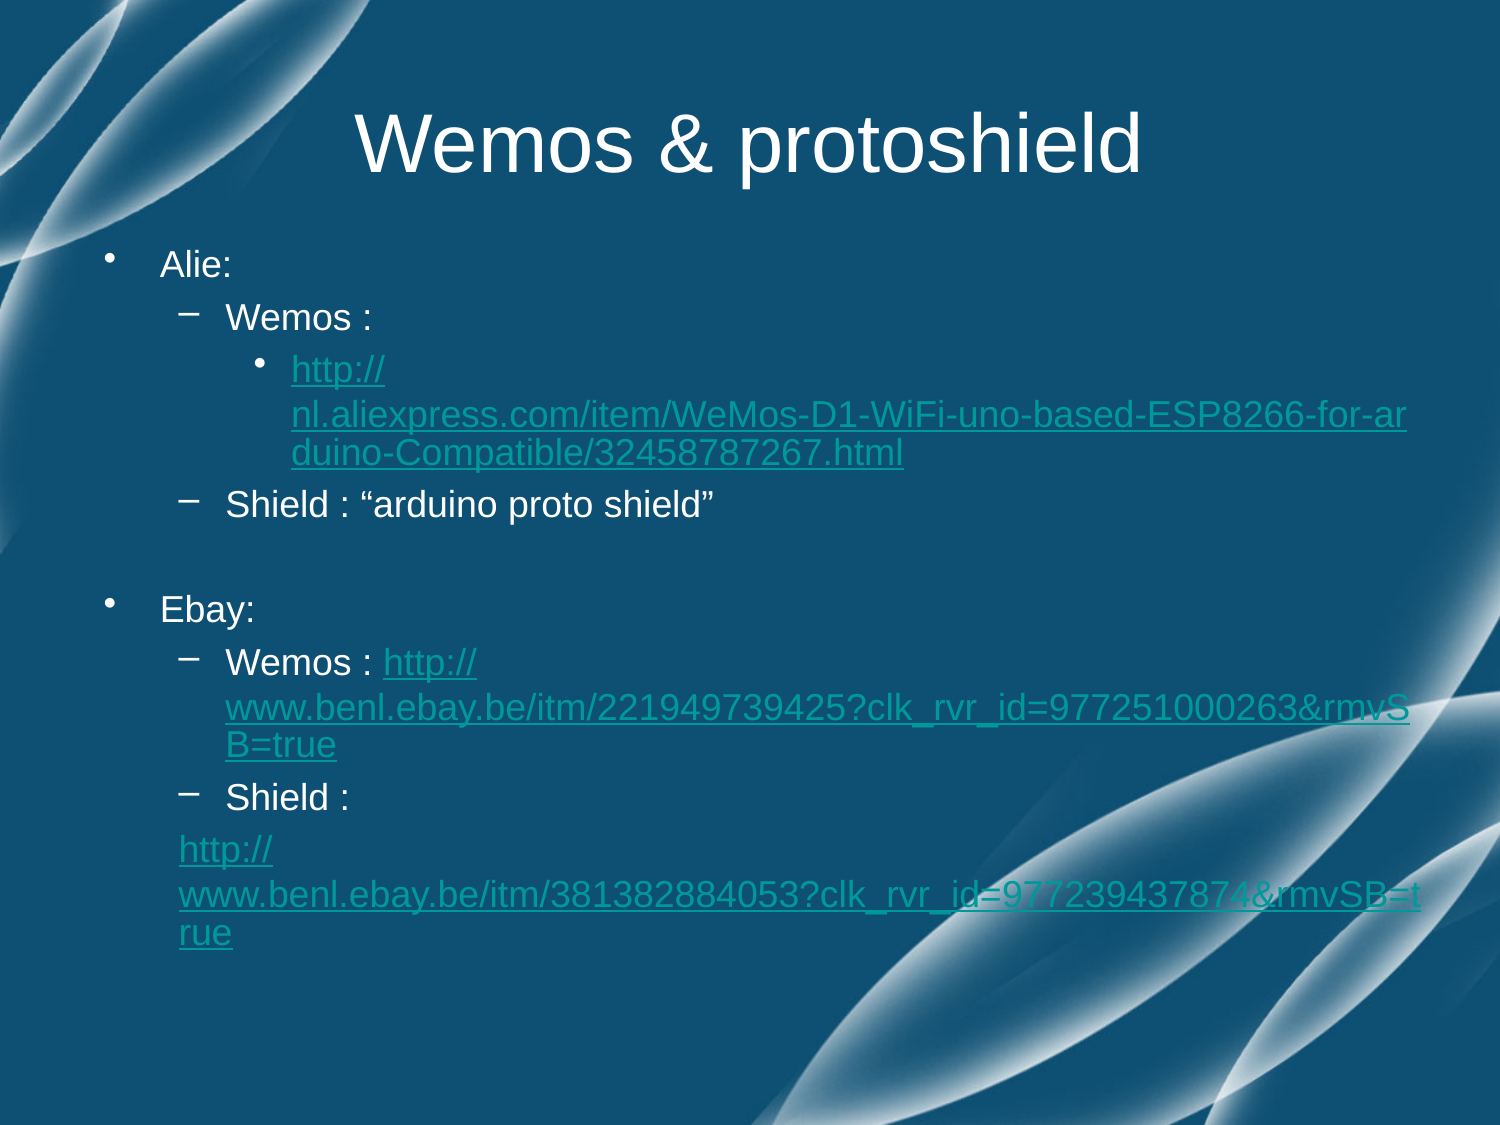

# Wemos & protoshield
Alie:
Wemos :
http://nl.aliexpress.com/item/WeMos-D1-WiFi-uno-based-ESP8266-for-arduino-Compatible/32458787267.html
Shield : “arduino proto shield”

Ebay:
Wemos : http://www.benl.ebay.be/itm/221949739425?clk_rvr_id=977251000263&rmvSB=true
Shield :
	http://www.benl.ebay.be/itm/381382884053?clk_rvr_id=977239437874&rmvSB=true